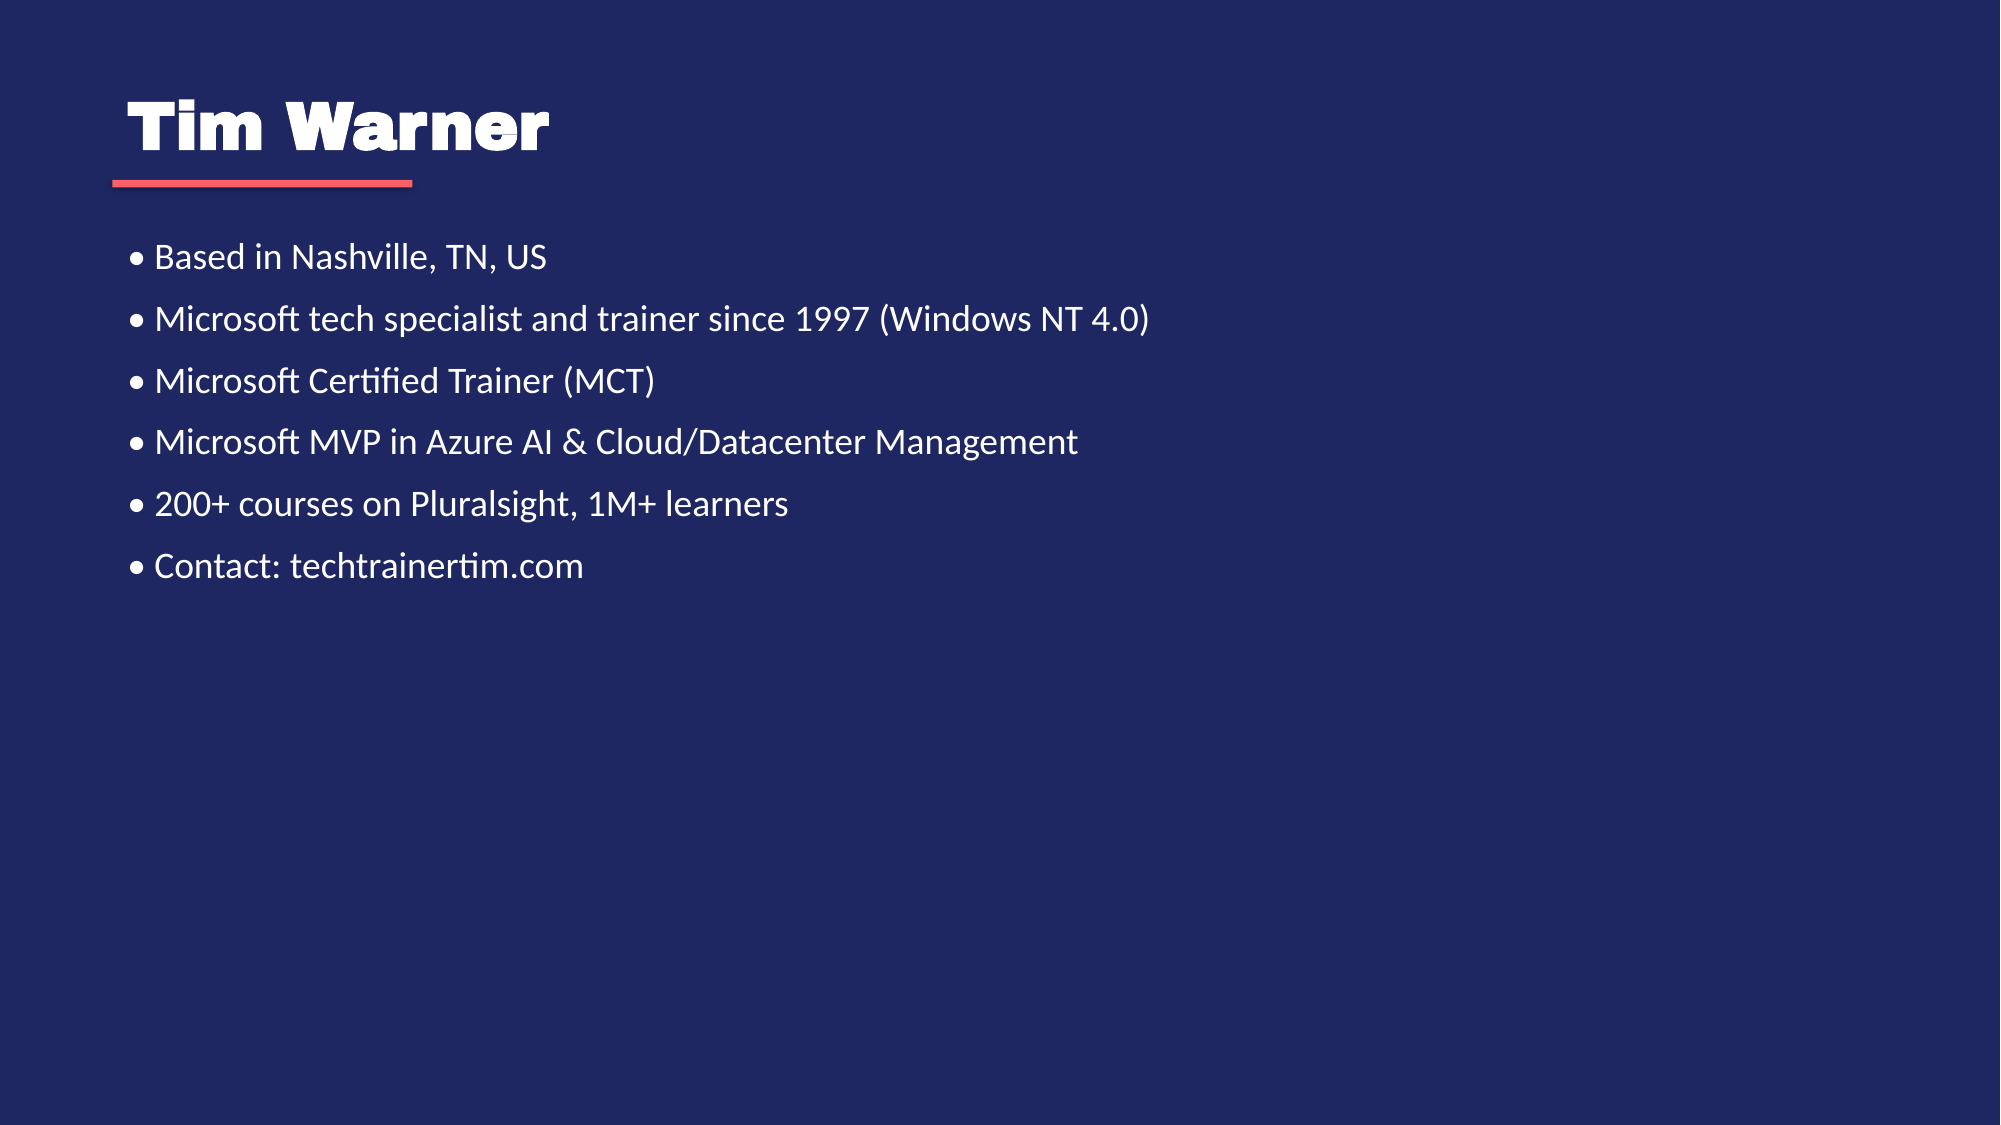

Tim Warner

• Based in Nashville, TN, US
• Microsoft tech specialist and trainer since 1997 (Windows NT 4.0)
• Microsoft Certified Trainer (MCT)
• Microsoft MVP in Azure AI & Cloud/Datacenter Management
• 200+ courses on Pluralsight, 1M+ learners
• Contact: techtrainertim.com